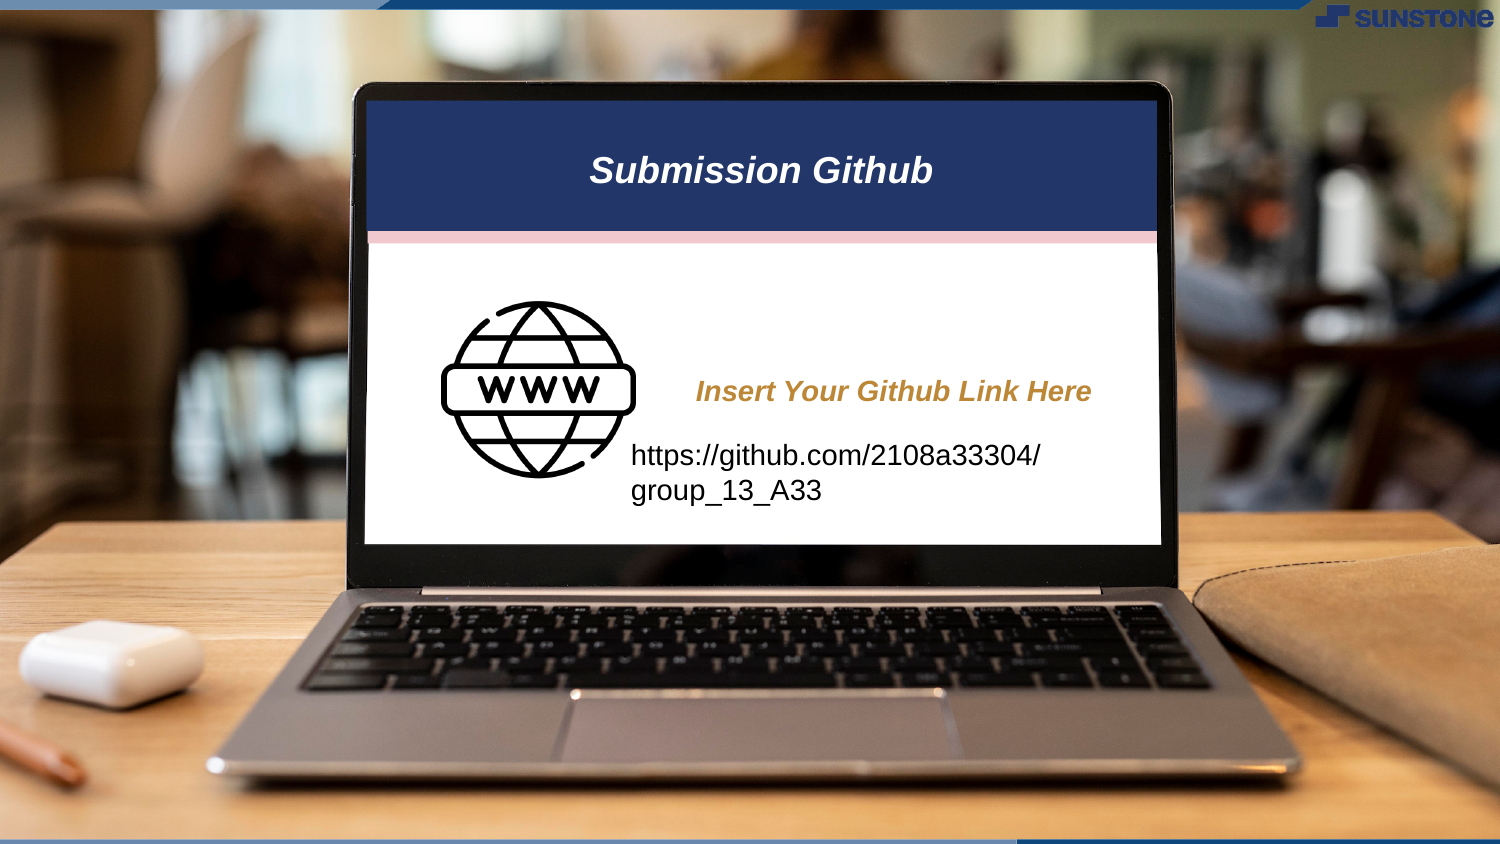

Submission Github
Insert Your Github Link Here
https://github.com/2108a33304/group_13_A33